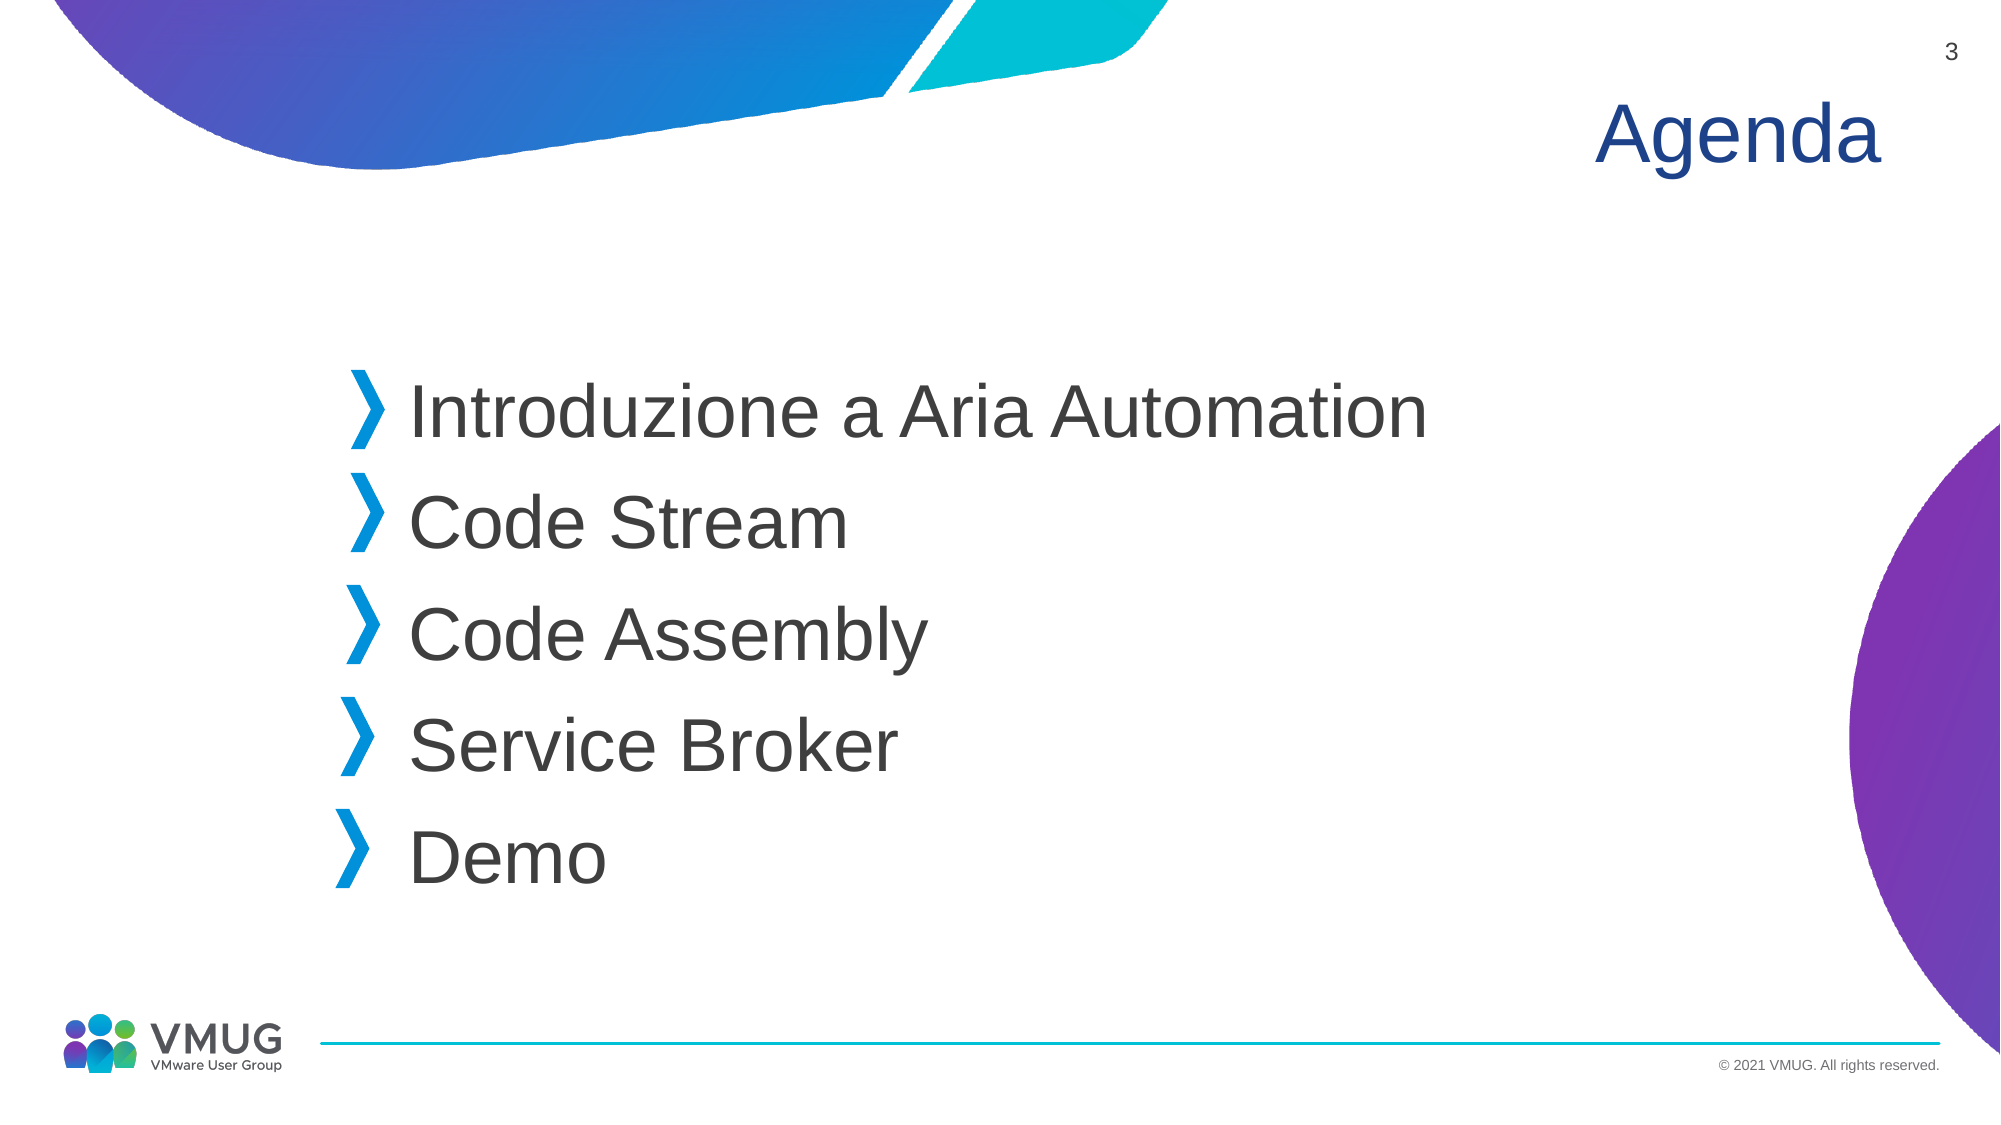

Introduzione a Aria Automation
Code Stream
Code Assembly
Service Broker
Demo